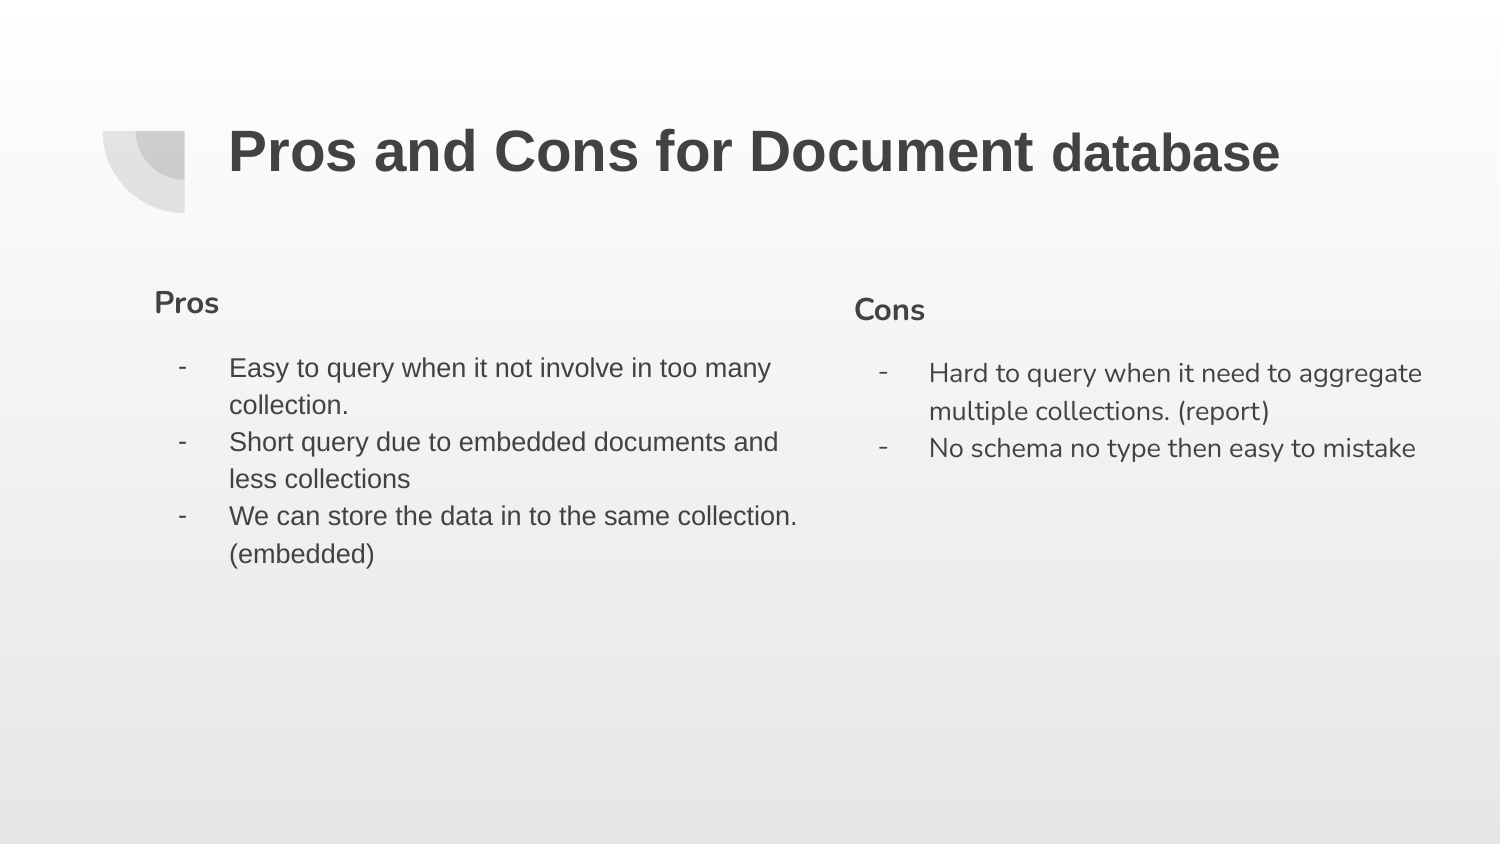

# Pros and Cons for Document database
Pros
Easy to query when it not involve in too many collection.
Short query due to embedded documents and less collections
We can store the data in to the same collection. (embedded)
Cons
Hard to query when it need to aggregate multiple collections. (report)
No schema no type then easy to mistake